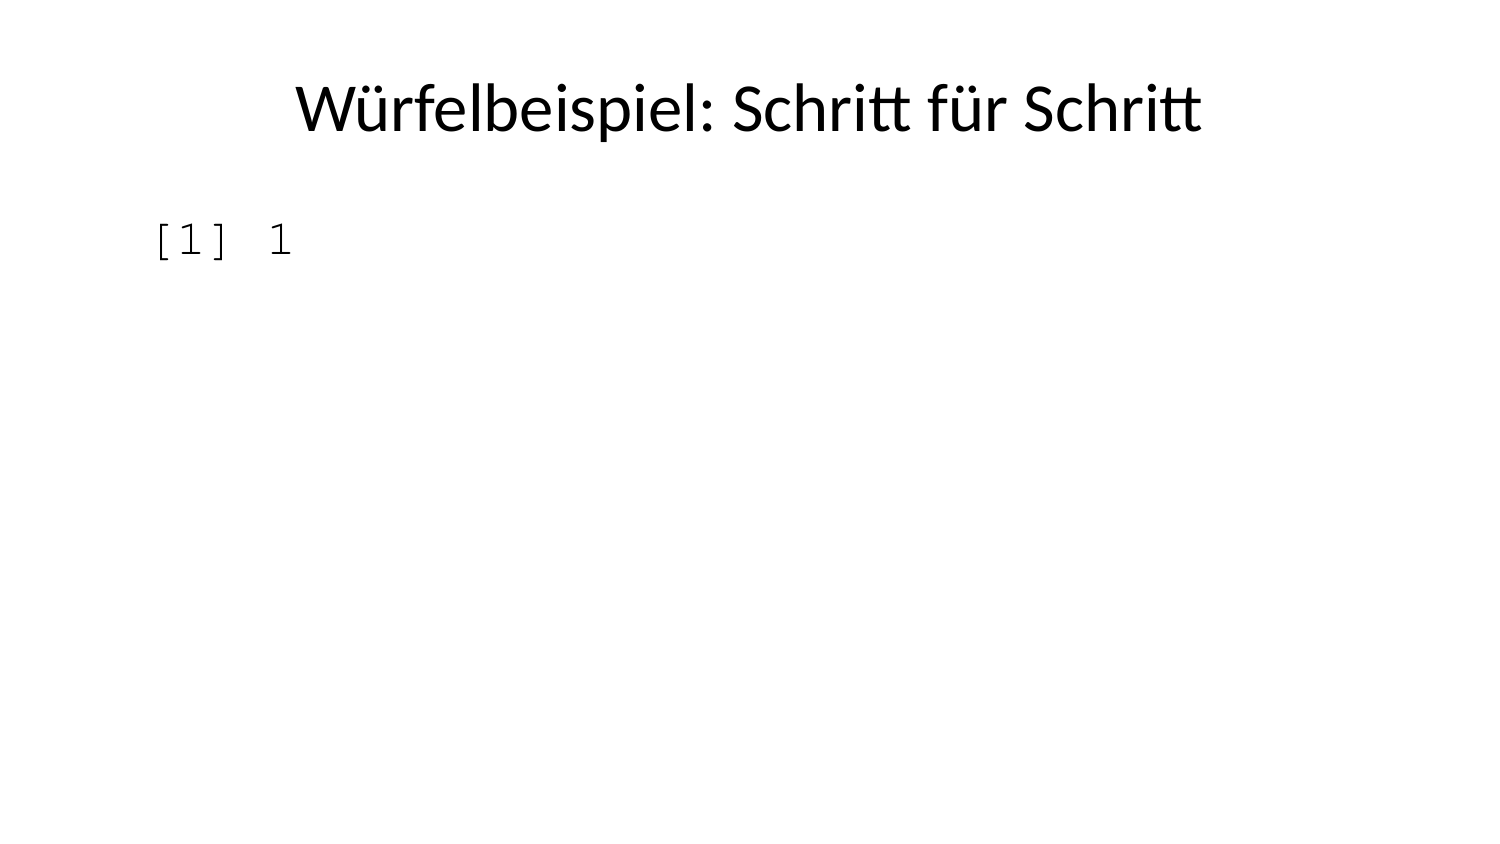

# Würfelbeispiel: Schritt für Schritt
[1] 1